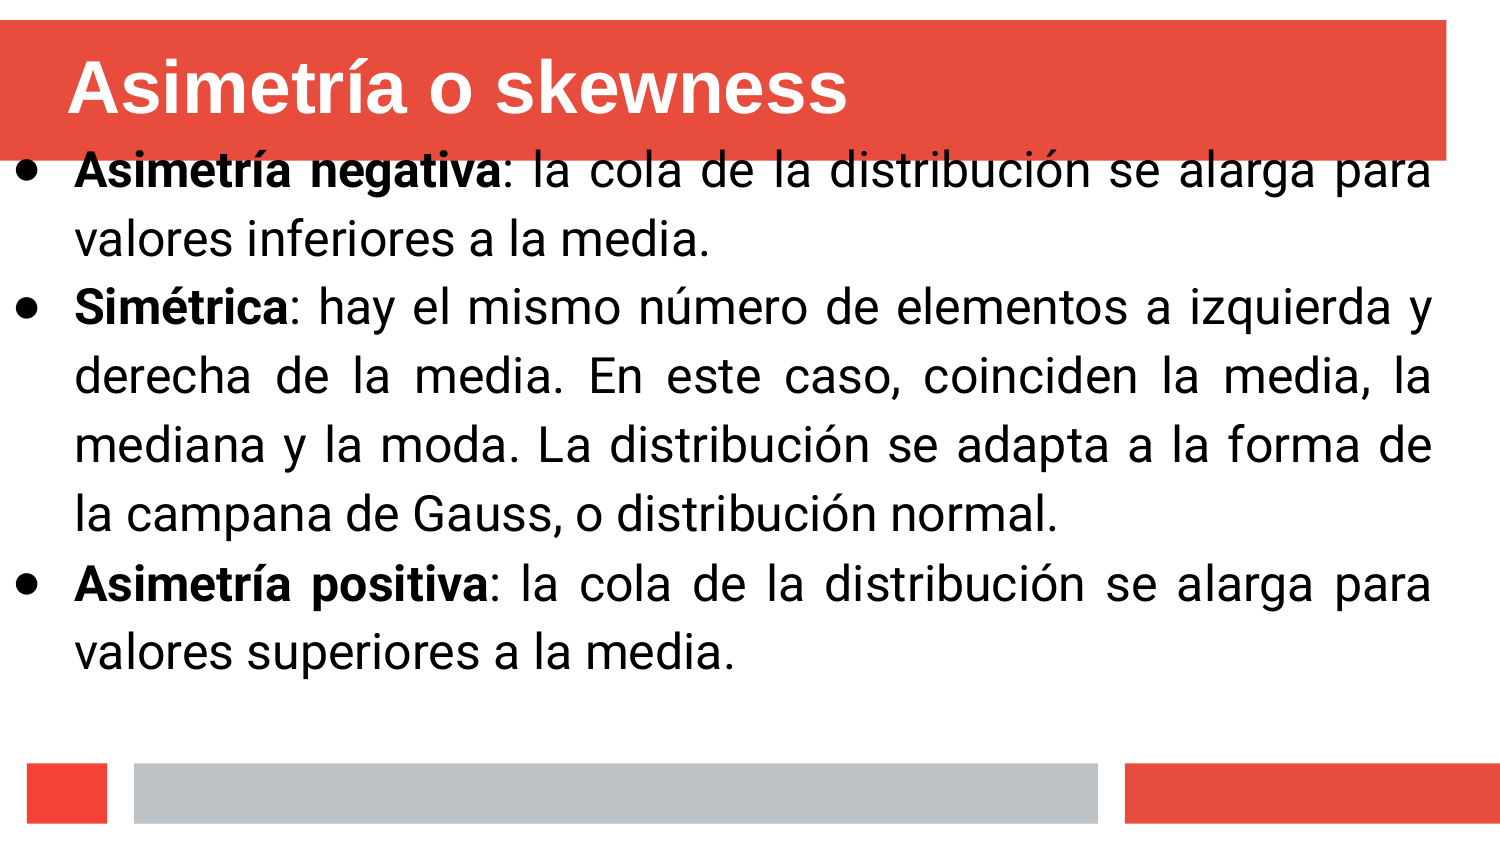

# Asimetría o skewness
Asimetría negativa: la cola de la distribución se alarga para valores inferiores a la media.
Simétrica: hay el mismo número de elementos a izquierda y derecha de la media. En este caso, coinciden la media, la mediana y la moda. La distribución se adapta a la forma de la campana de Gauss, o distribución normal.
Asimetría positiva: la cola de la distribución se alarga para valores superiores a la media.